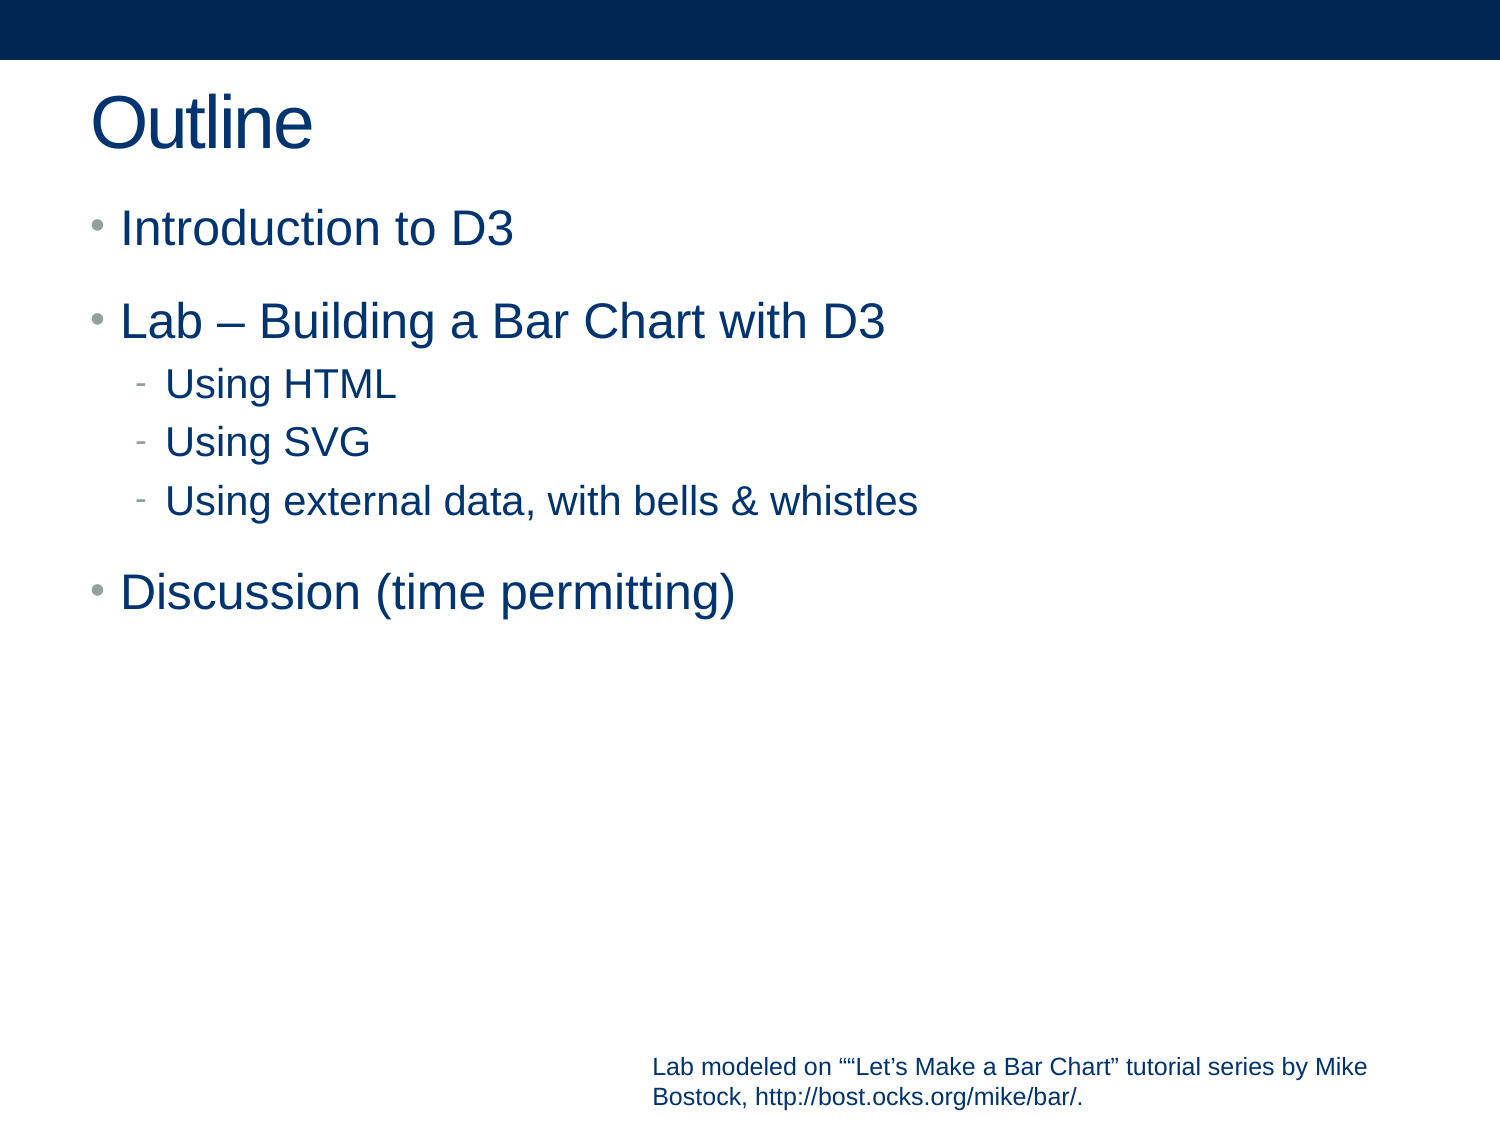

# Outline
Introduction to D3

Lab – Building a Bar Chart with D3
Using HTML
Using SVG
Using external data, with bells & whistles

Discussion (time permitting)
Lab modeled on ““Let’s Make a Bar Chart” tutorial series by Mike Bostock, http://bost.ocks.org/mike/bar/.